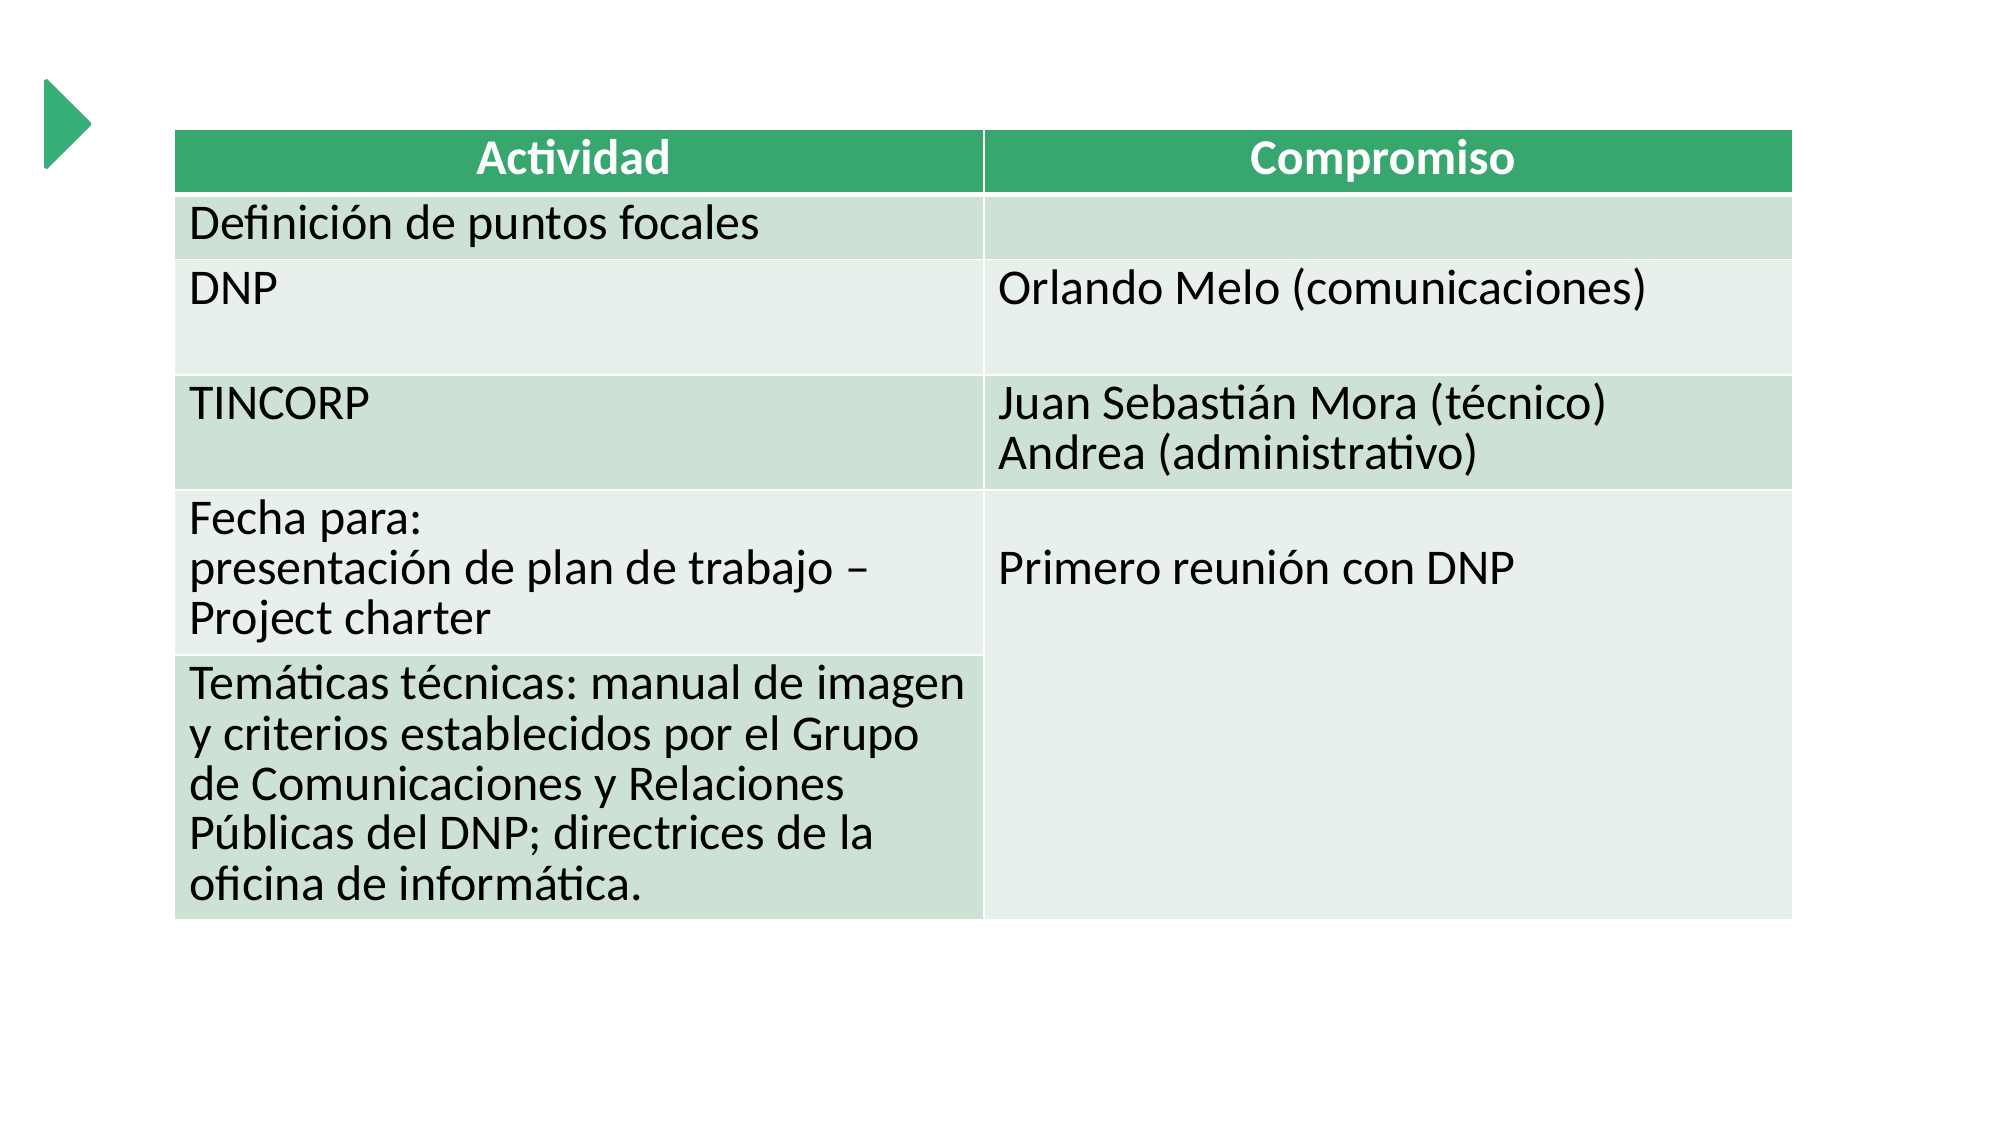

| Actividad | Compromiso |
| --- | --- |
| Definición de puntos focales |  |
| DNP | Orlando Melo (comunicaciones) |
| TINCORP | Juan Sebastián Mora (técnico) Andrea (administrativo) |
| Fecha para: presentación de plan de trabajo – Project charter | Primero reunión con DNP |
| Temáticas técnicas: manual de imagen y criterios establecidos por el Grupo de Comunicaciones y Relaciones Públicas del DNP; directrices de la oficina de informática. |  |